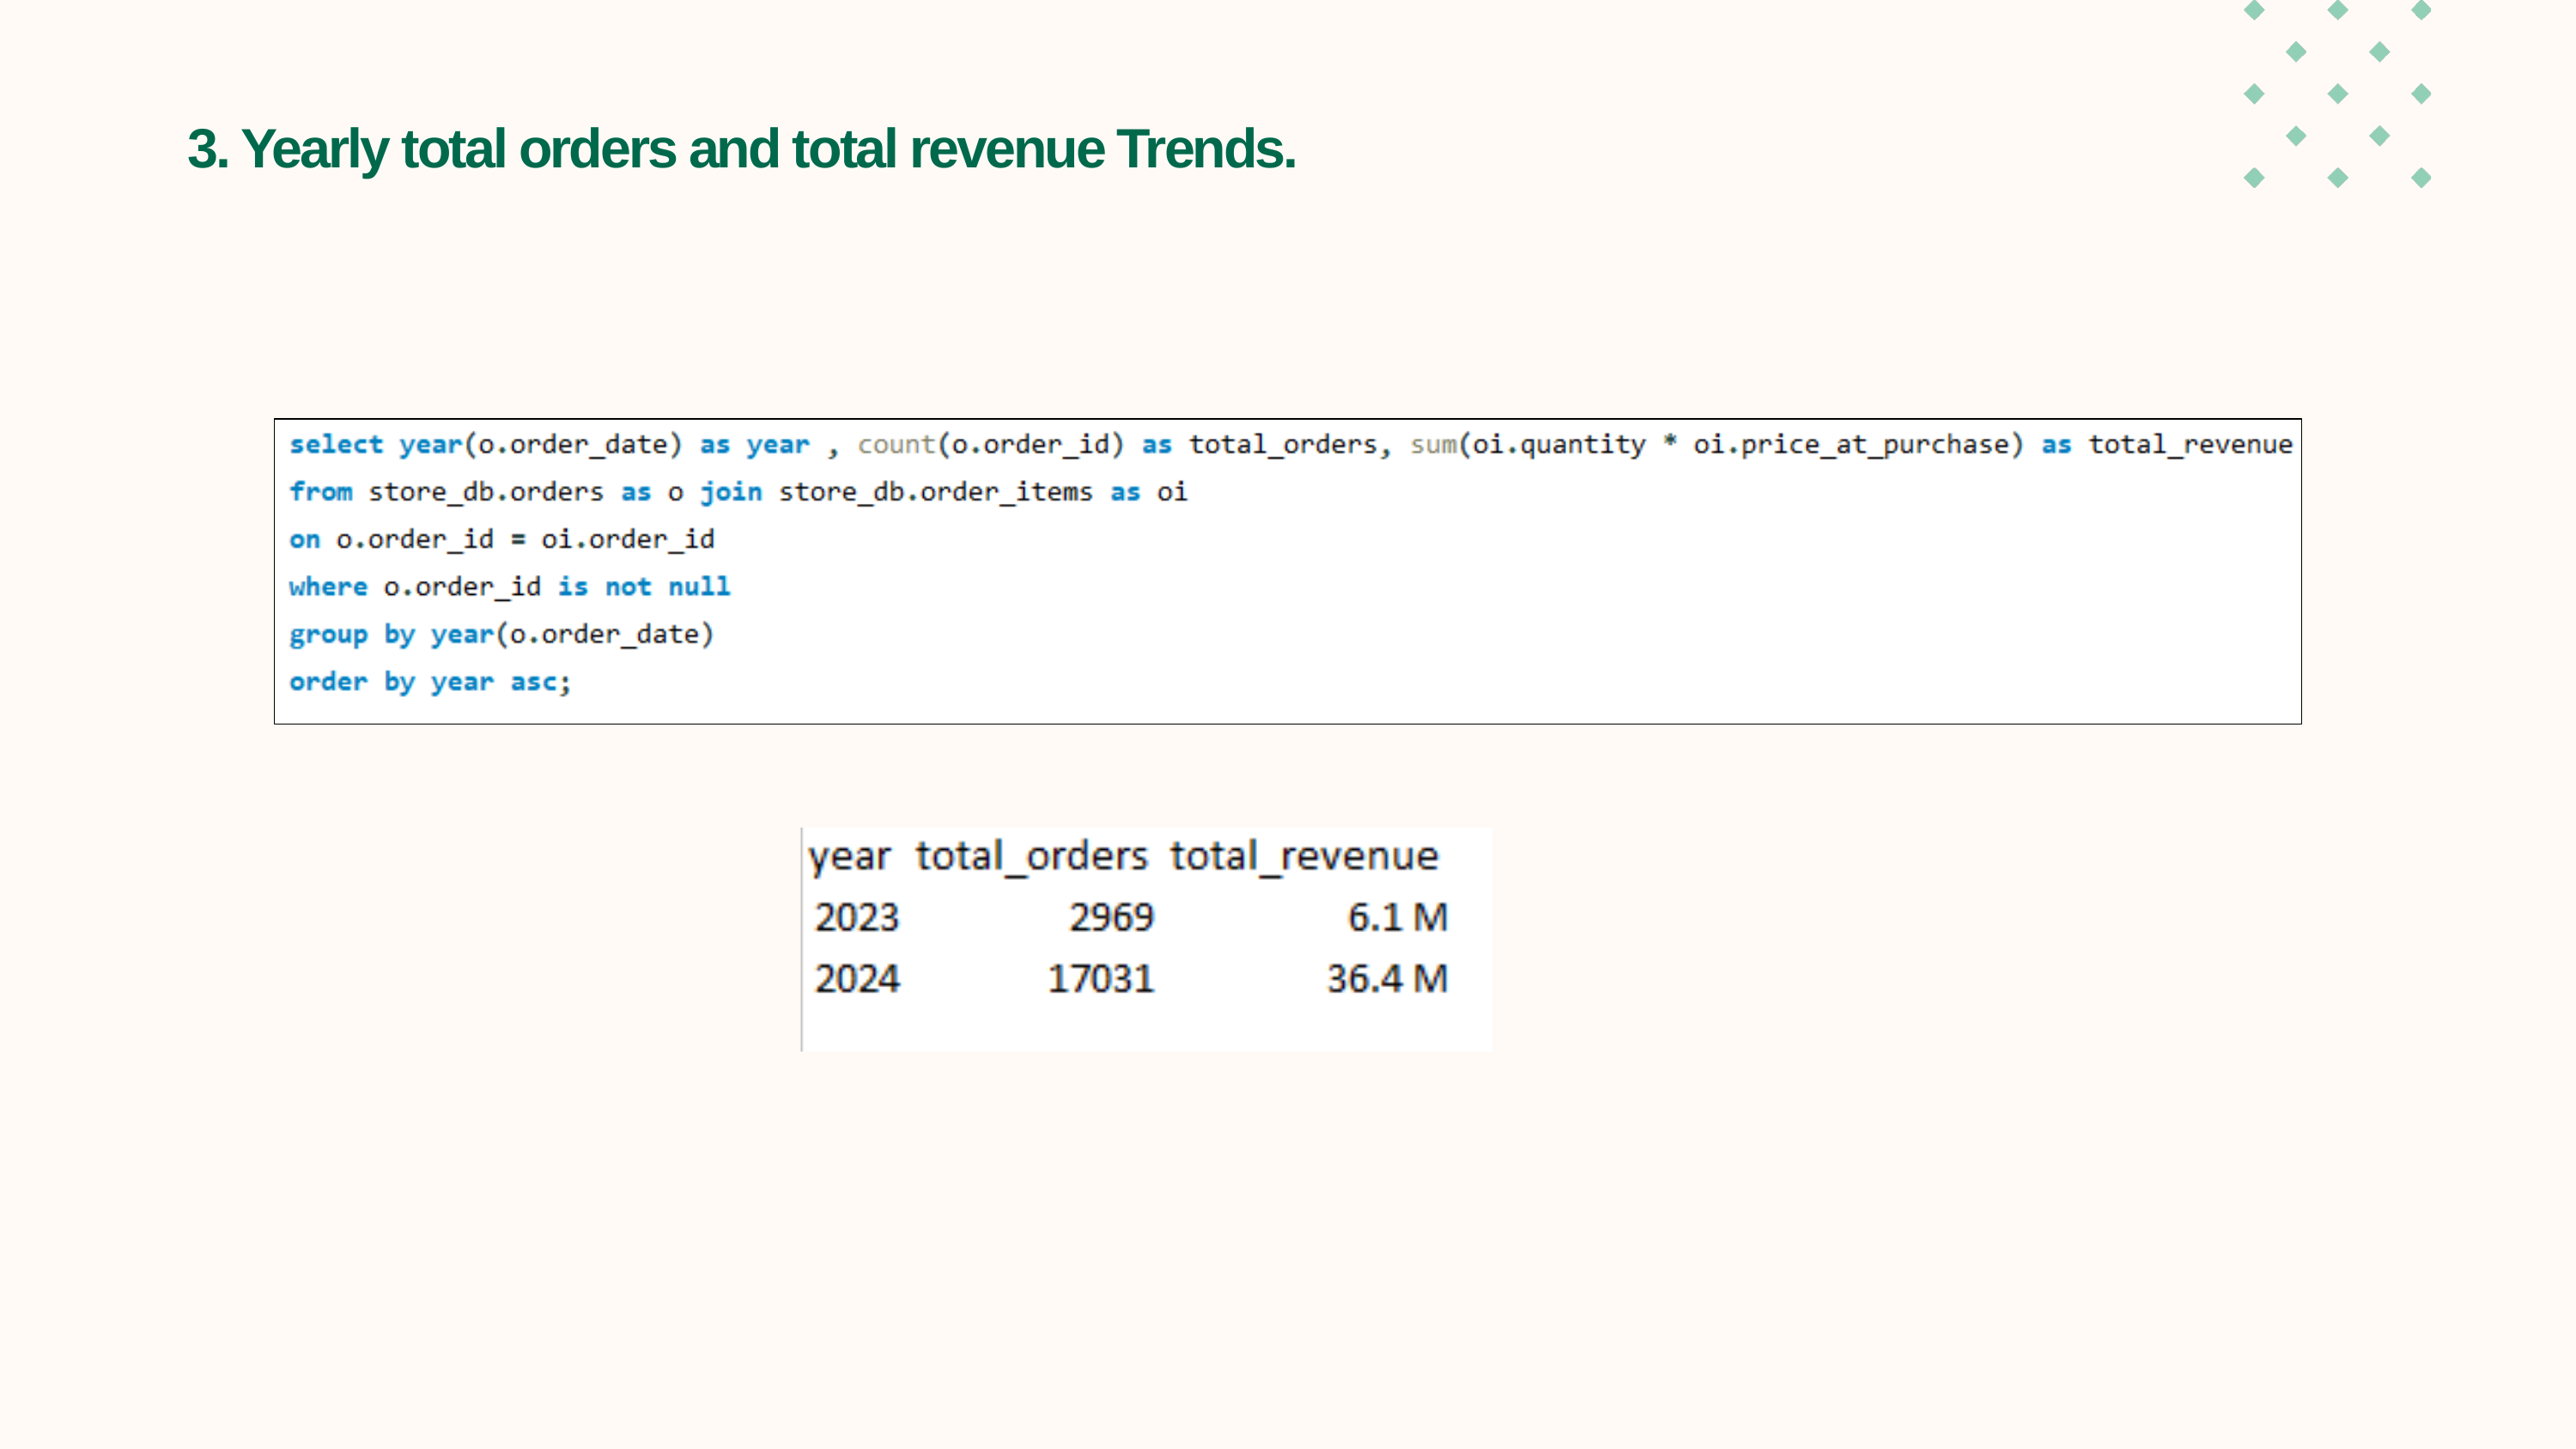

3. Yearly total orders and total revenue Trends.